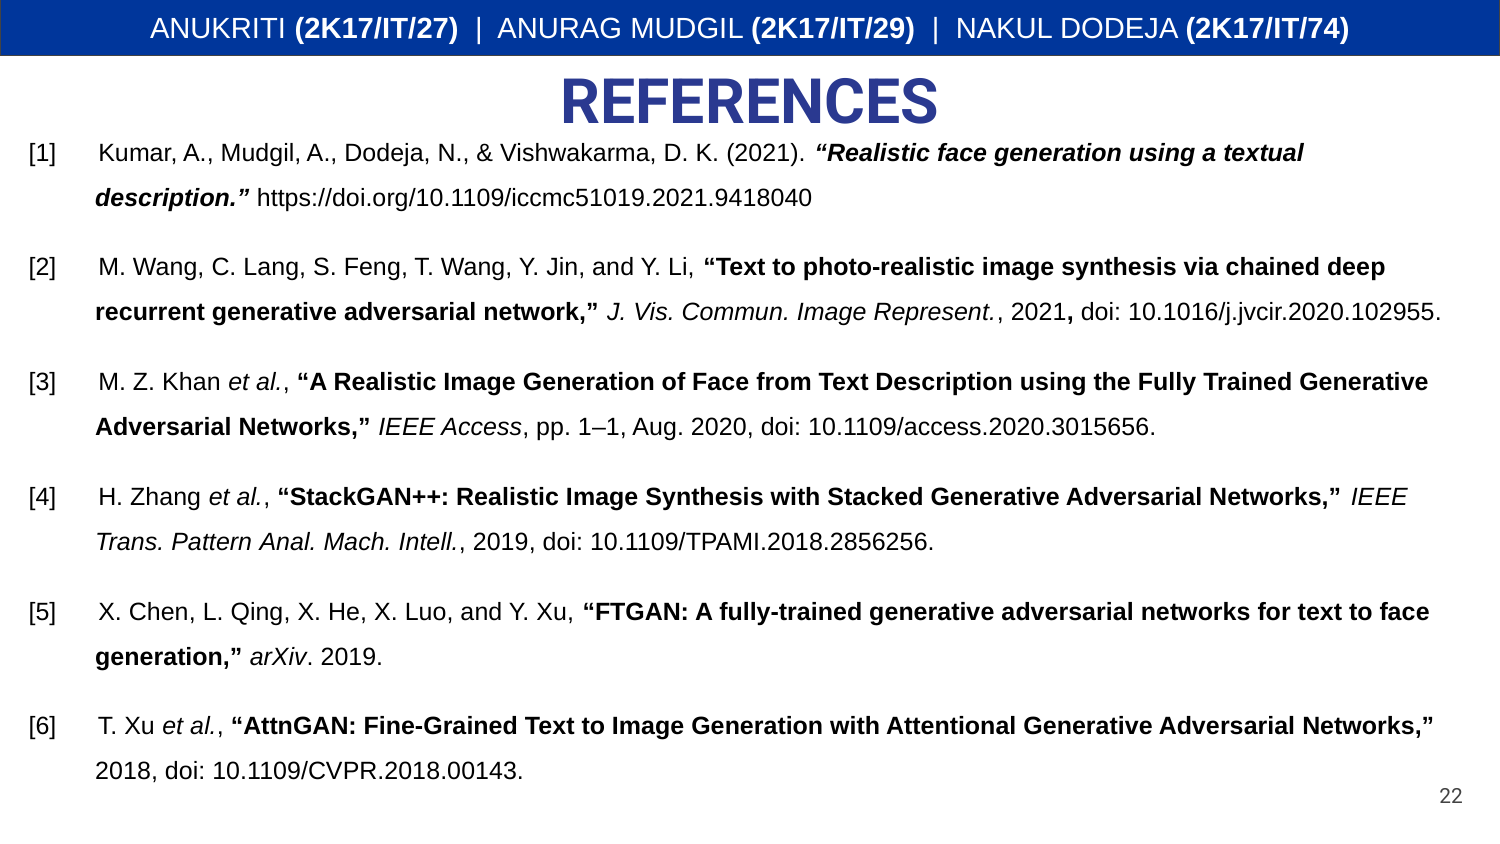

ANUKRITI (2K17/IT/27)  |  ANURAG MUDGIL (2K17/IT/29)  |  NAKUL DODEJA (2K17/IT/74)
REFERENCES
[1]      Kumar, A., Mudgil, A., Dodeja, N., & Vishwakarma, D. K. (2021). “Realistic face generation using a textual description.” https://doi.org/10.1109/iccmc51019.2021.9418040
[2]      M. Wang, C. Lang, S. Feng, T. Wang, Y. Jin, and Y. Li, “Text to photo-realistic image synthesis via chained deep recurrent generative adversarial network,” J. Vis. Commun. Image Represent., 2021, doi: 10.1016/j.jvcir.2020.102955.
[3]      M. Z. Khan et al., “A Realistic Image Generation of Face from Text Description using the Fully Trained Generative Adversarial Networks,” IEEE Access, pp. 1–1, Aug. 2020, doi: 10.1109/access.2020.3015656.
[4]      H. Zhang et al., “StackGAN++: Realistic Image Synthesis with Stacked Generative Adversarial Networks,” IEEE Trans. Pattern Anal. Mach. Intell., 2019, doi: 10.1109/TPAMI.2018.2856256.
[5]      X. Chen, L. Qing, X. He, X. Luo, and Y. Xu, “FTGAN: A fully-trained generative adversarial networks for text to face generation,” arXiv. 2019.
[6]      T. Xu et al., “AttnGAN: Fine-Grained Text to Image Generation with Attentional Generative Adversarial Networks,” 2018, doi: 10.1109/CVPR.2018.00143.

[

22